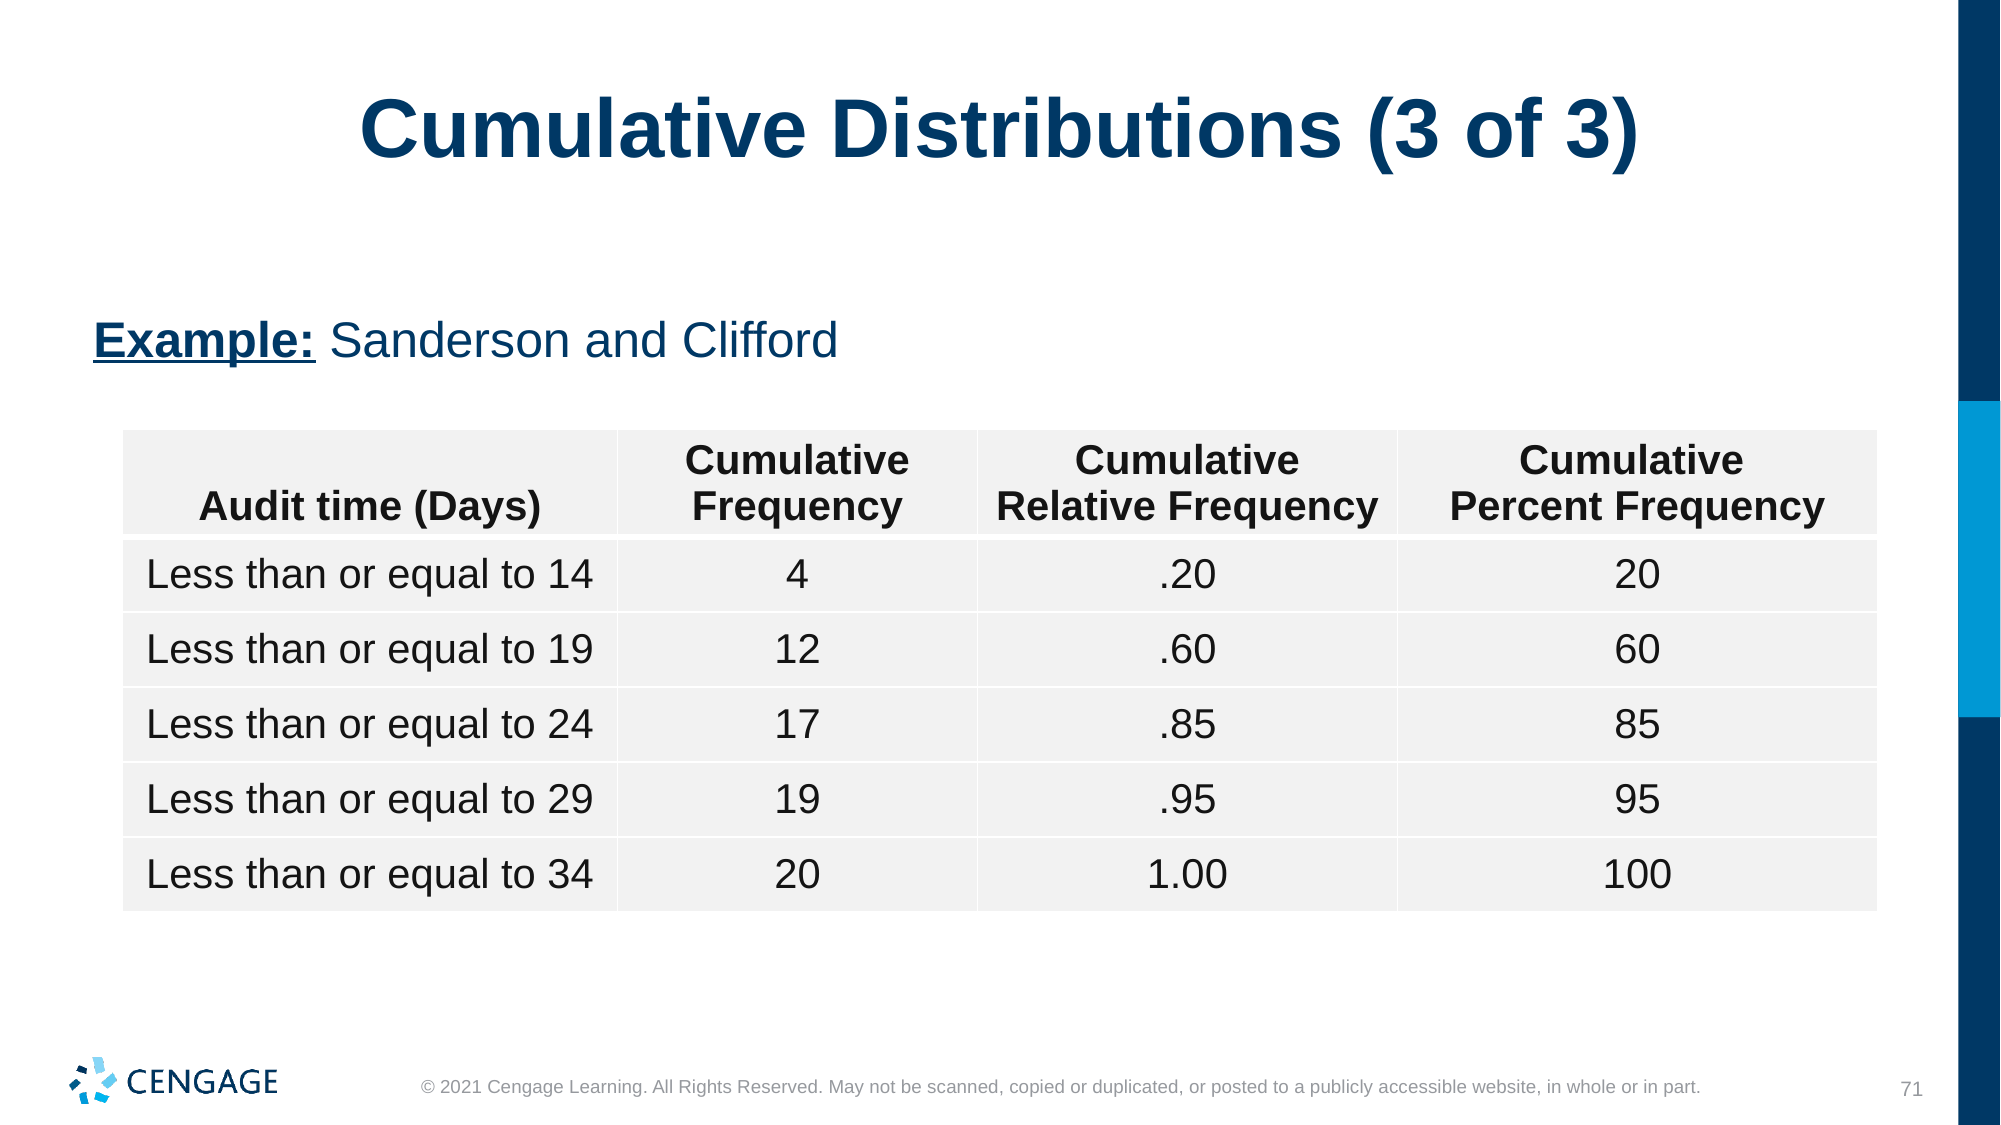

# Cumulative Distributions (3 of 3)
Example: Sanderson and Clifford
| Audit time (Days) | Cumulative Frequency | Cumulative Relative Frequency | Cumulative Percent Frequency |
| --- | --- | --- | --- |
| Less than or equal to 14 | 4 | .20 | 20 |
| Less than or equal to 19 | 12 | .60 | 60 |
| Less than or equal to 24 | 17 | .85 | 85 |
| Less than or equal to 29 | 19 | .95 | 95 |
| Less than or equal to 34 | 20 | 1.00 | 100 |